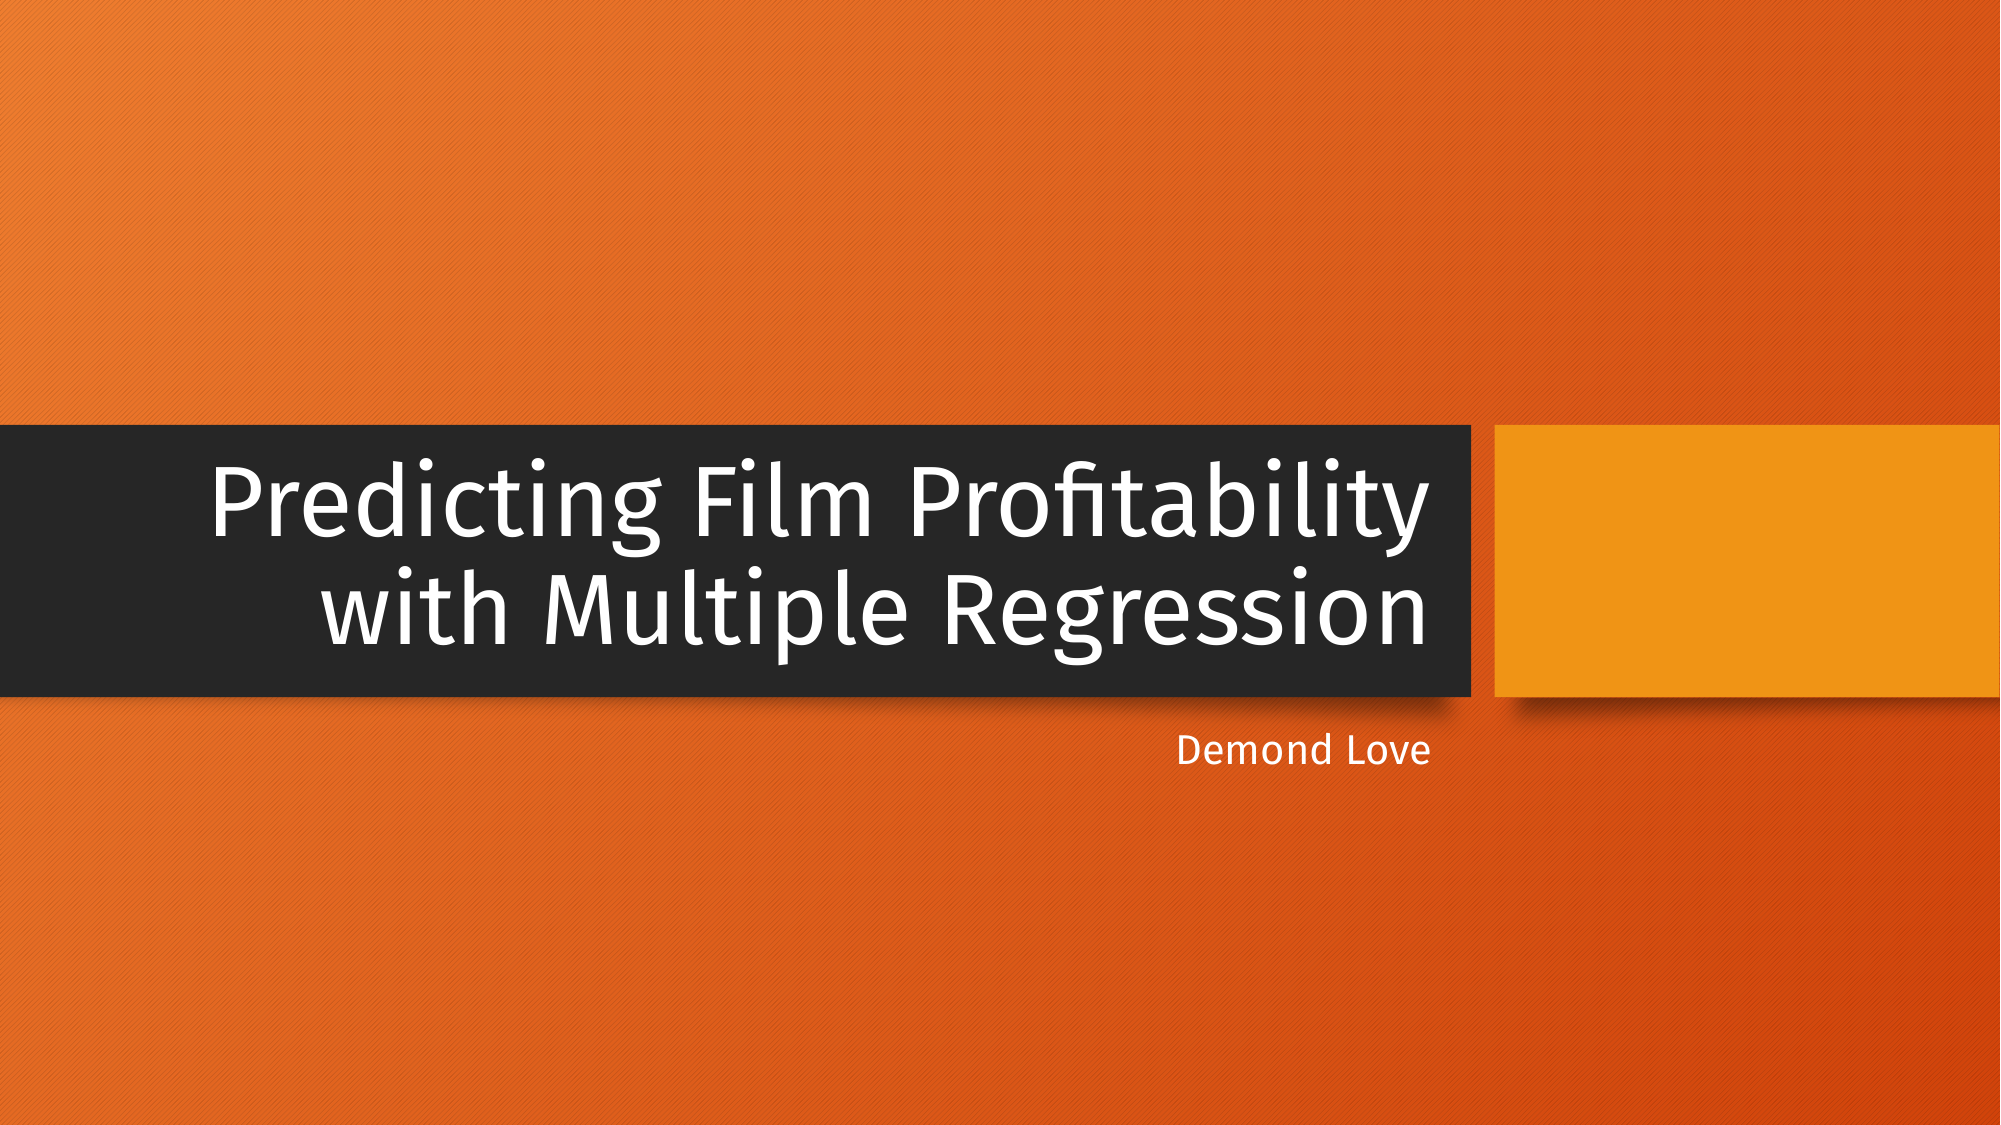

# Predicting Film Profitability with Multiple Regression
Demond Love